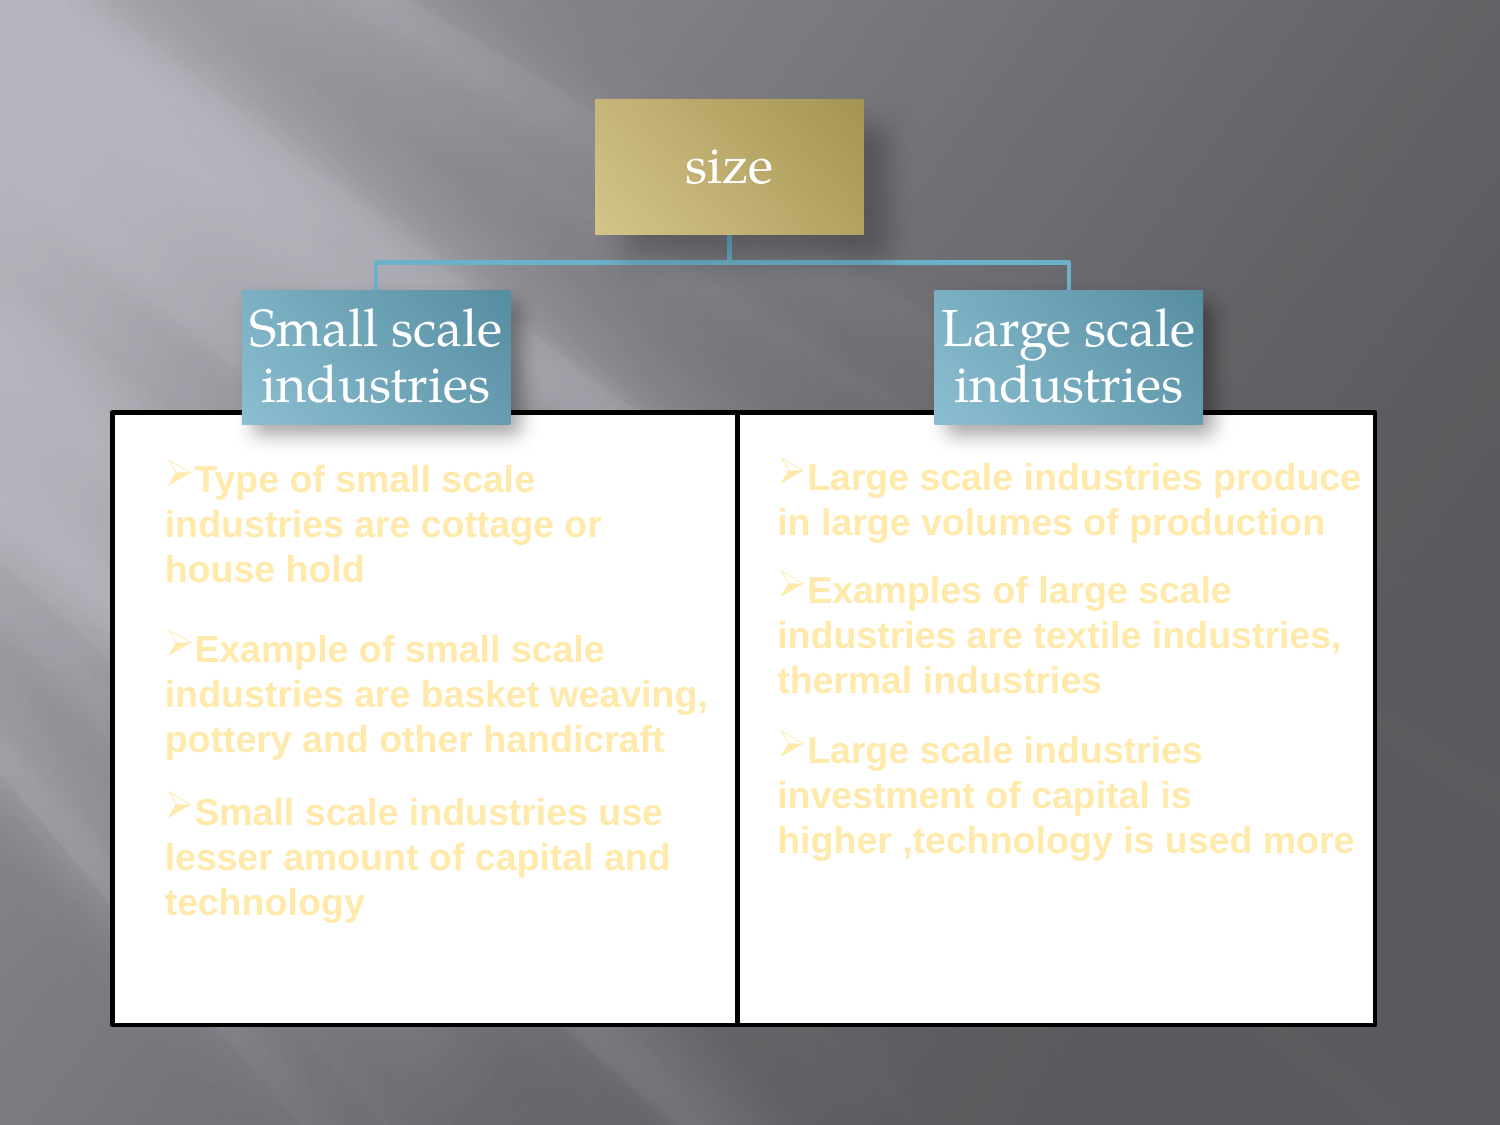

size
Small scale industries
Large scale industries

Large scale industries produce in large volumes of production

Examples of large scale industries are textile industries, thermal industries

Large scale industries investment of capital is higher ,technology is used more
Type of small scale industries are cottage or house hold

Example of small scale industries are basket weaving, pottery and other handicraft

Small scale industries use lesser amount of capital and technology